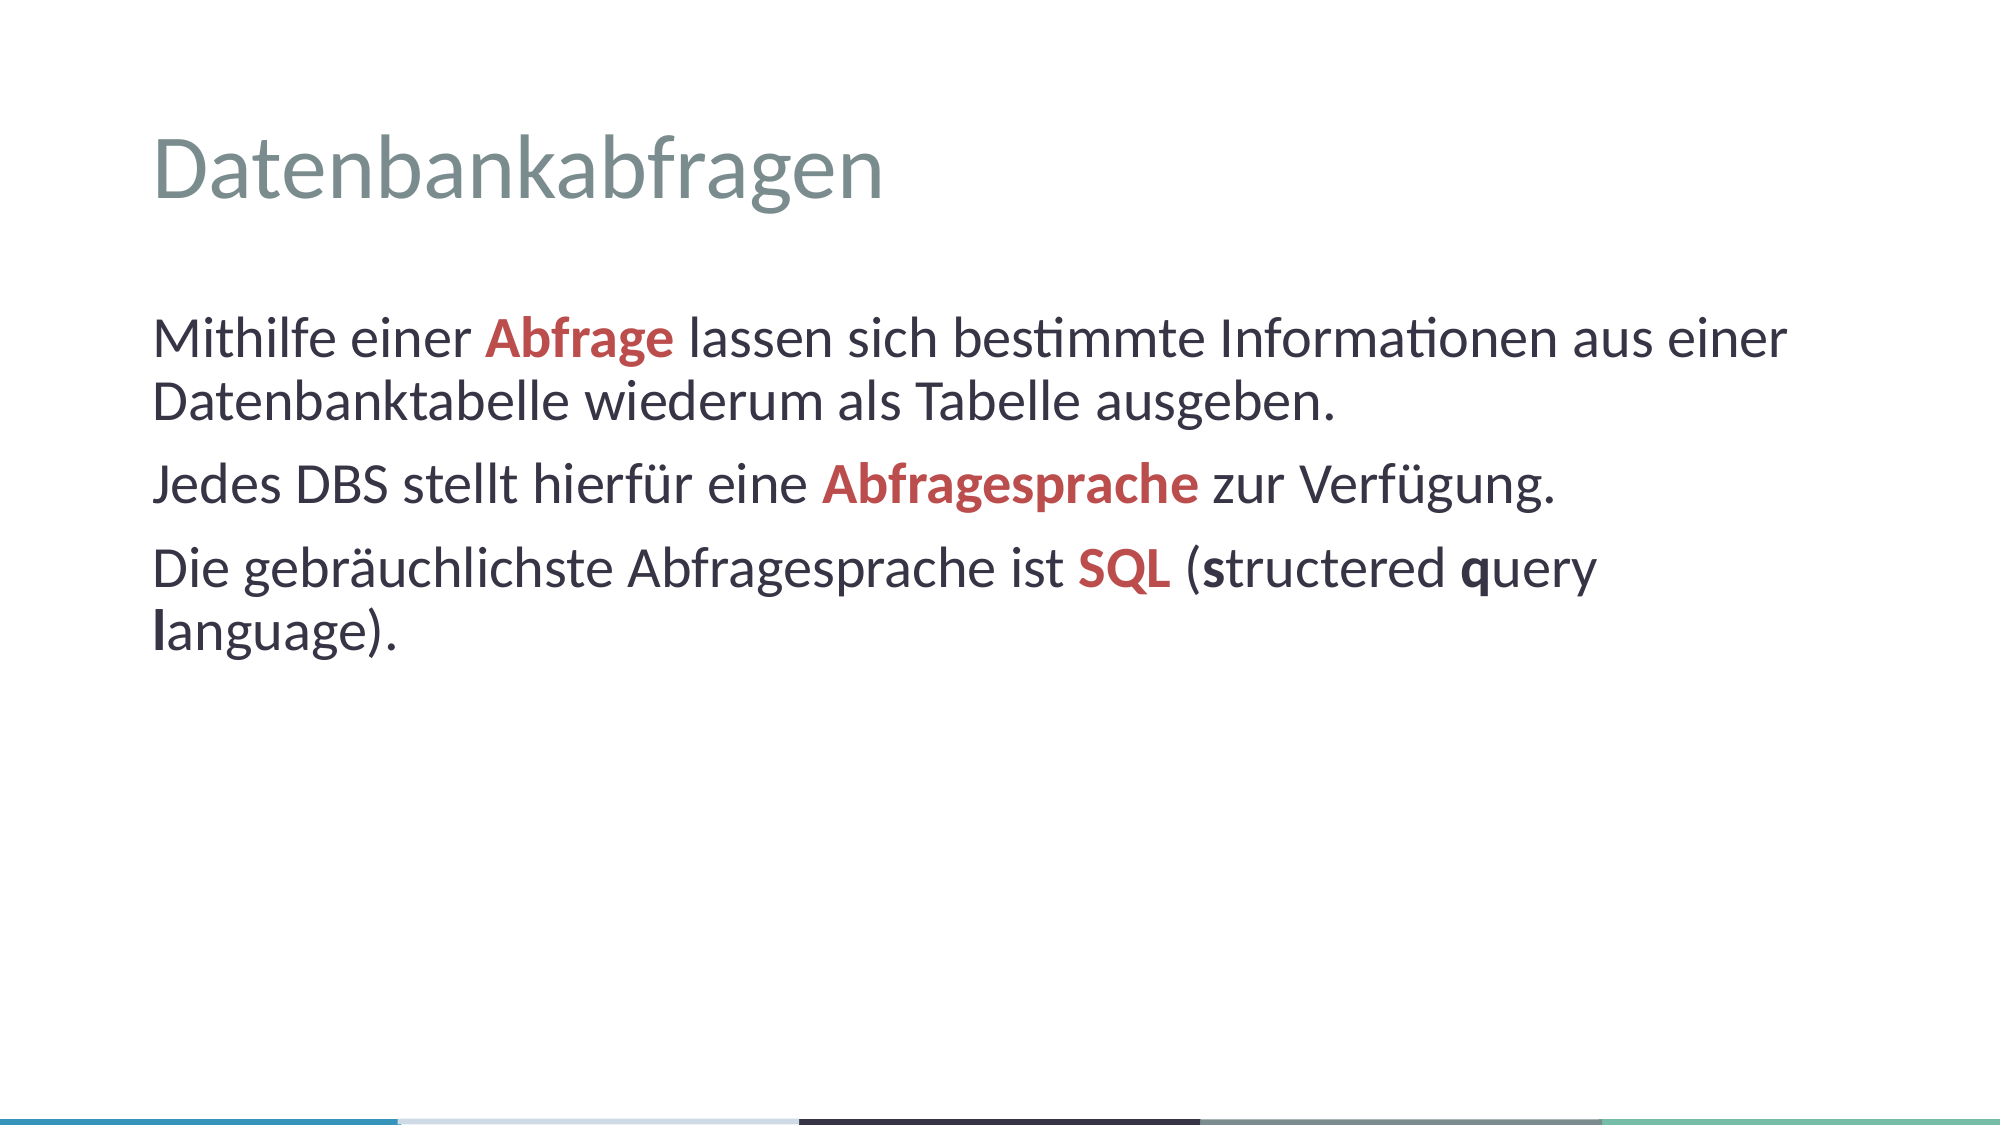

# Datenbankabfragen
Mithilfe einer Abfrage lassen sich bestimmte Informationen aus einer Datenbanktabelle wiederum als Tabelle ausgeben.
Jedes DBS stellt hierfür eine Abfragesprache zur Verfügung.
Die gebräuchlichste Abfragesprache ist SQL (structered query language).